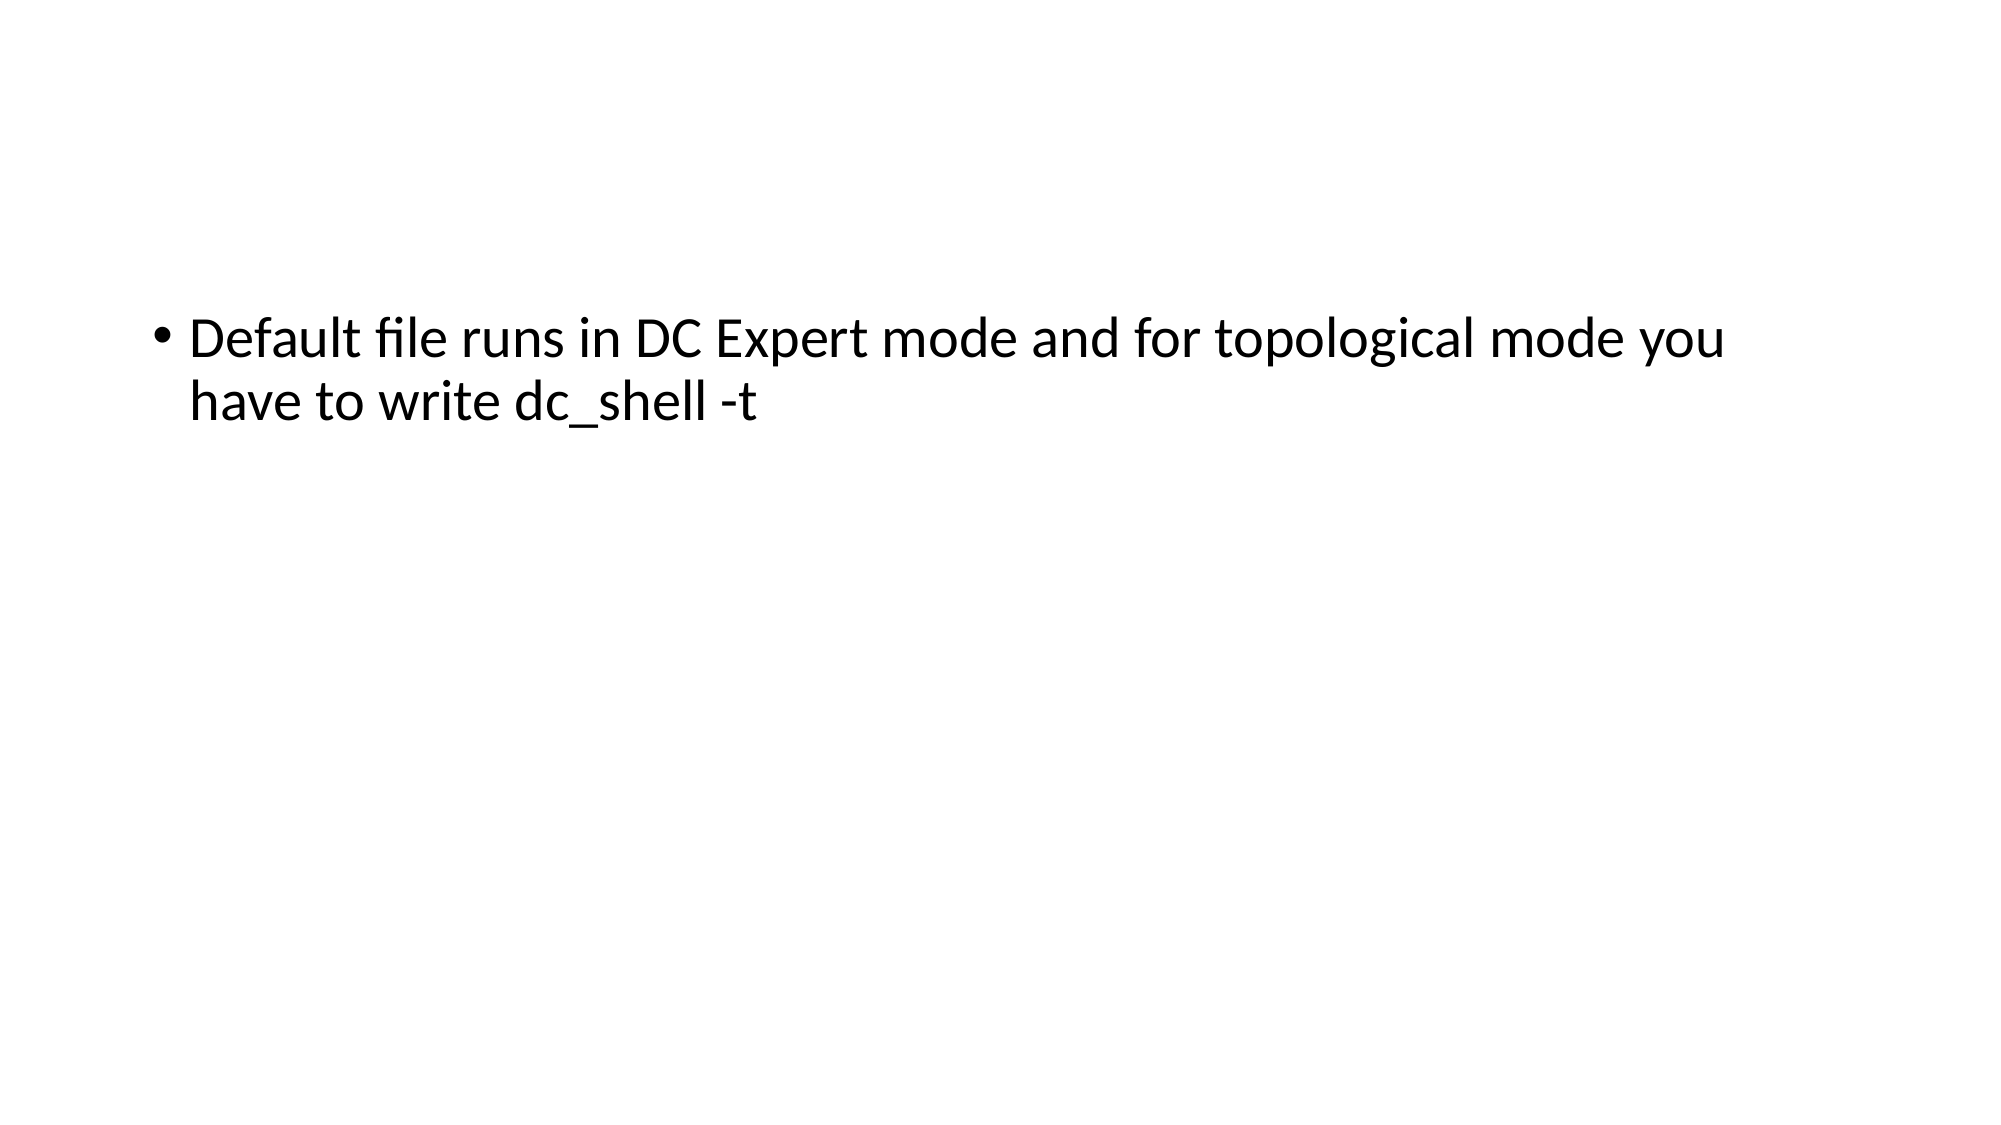

#
Default file runs in DC Expert mode and for topological mode you have to write dc_shell -t